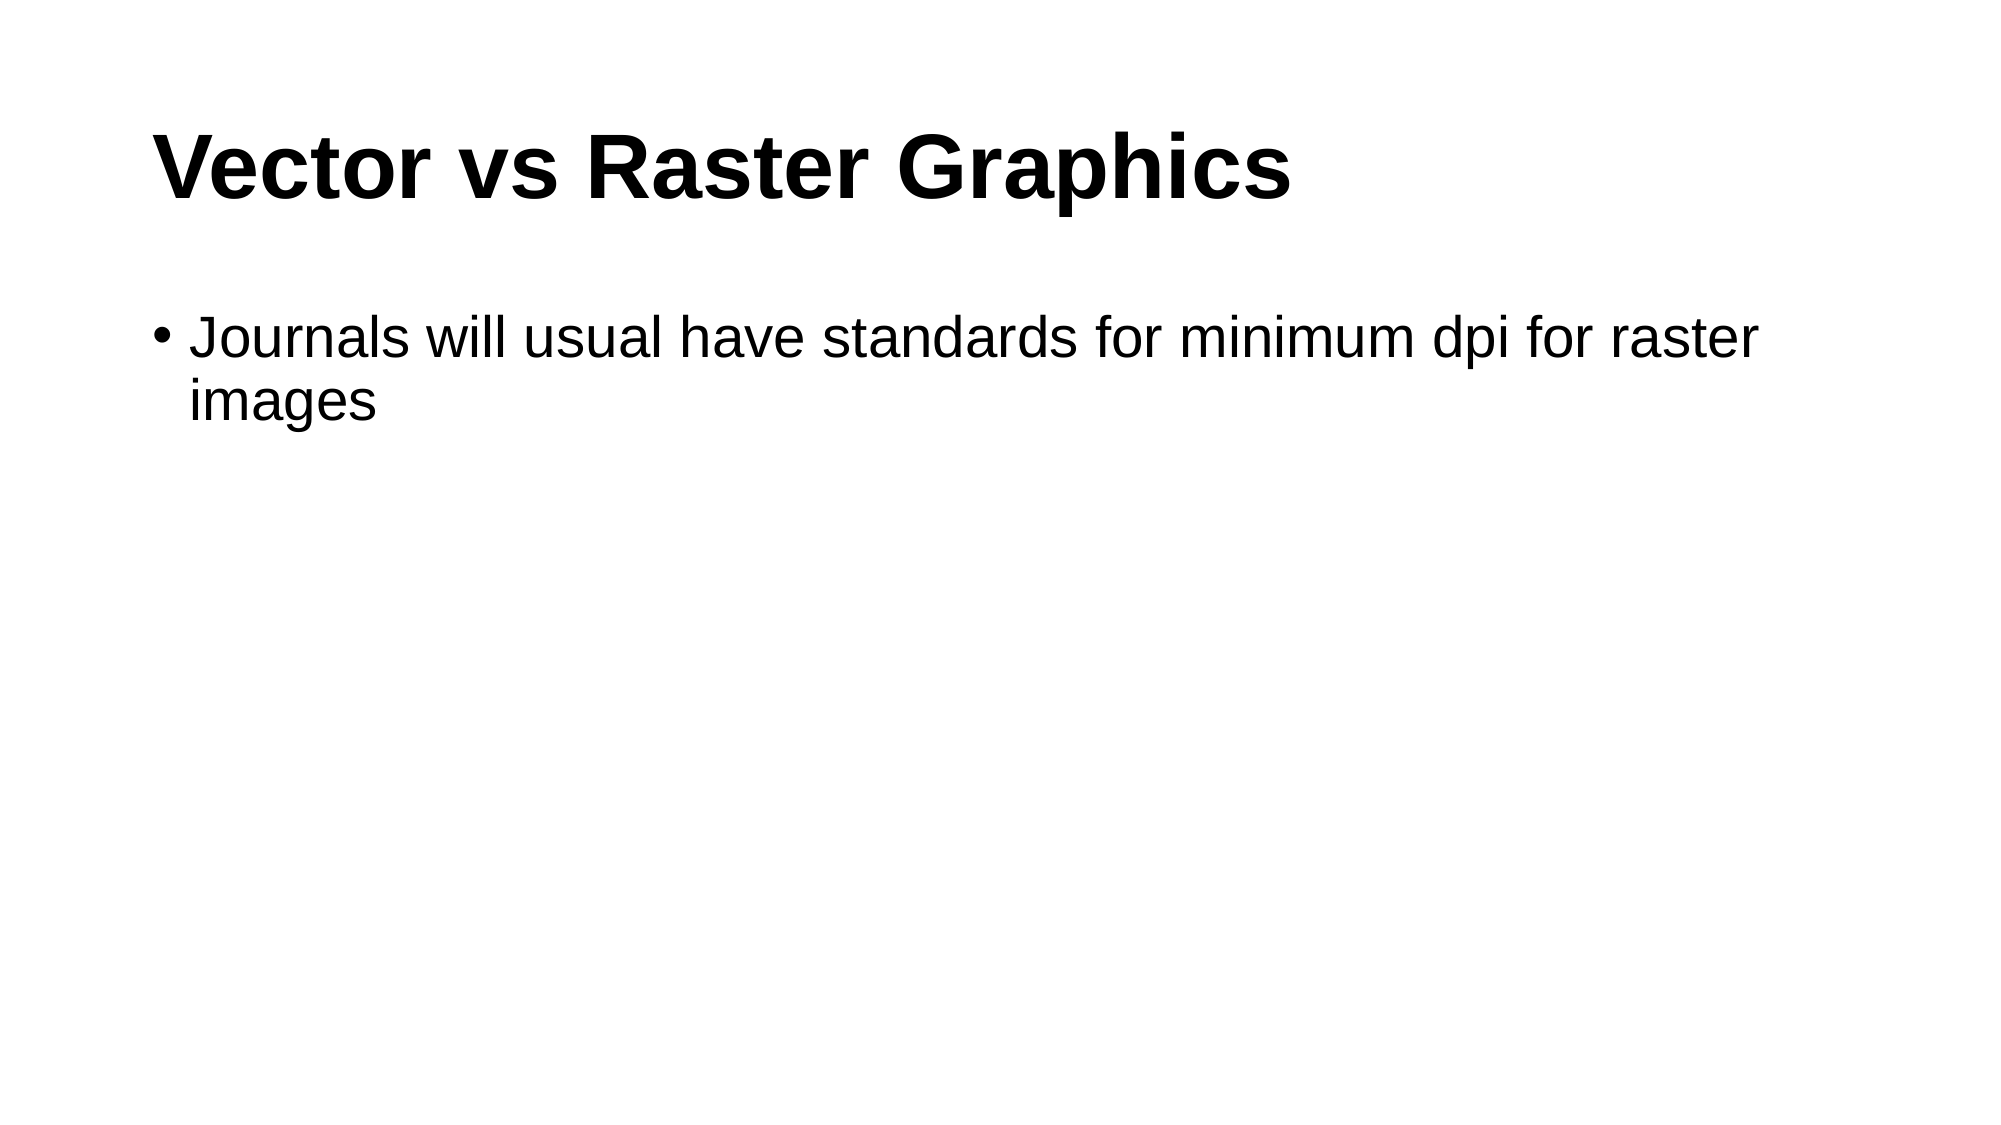

# Vector vs Raster Graphics
Journals will usual have standards for minimum dpi for raster images